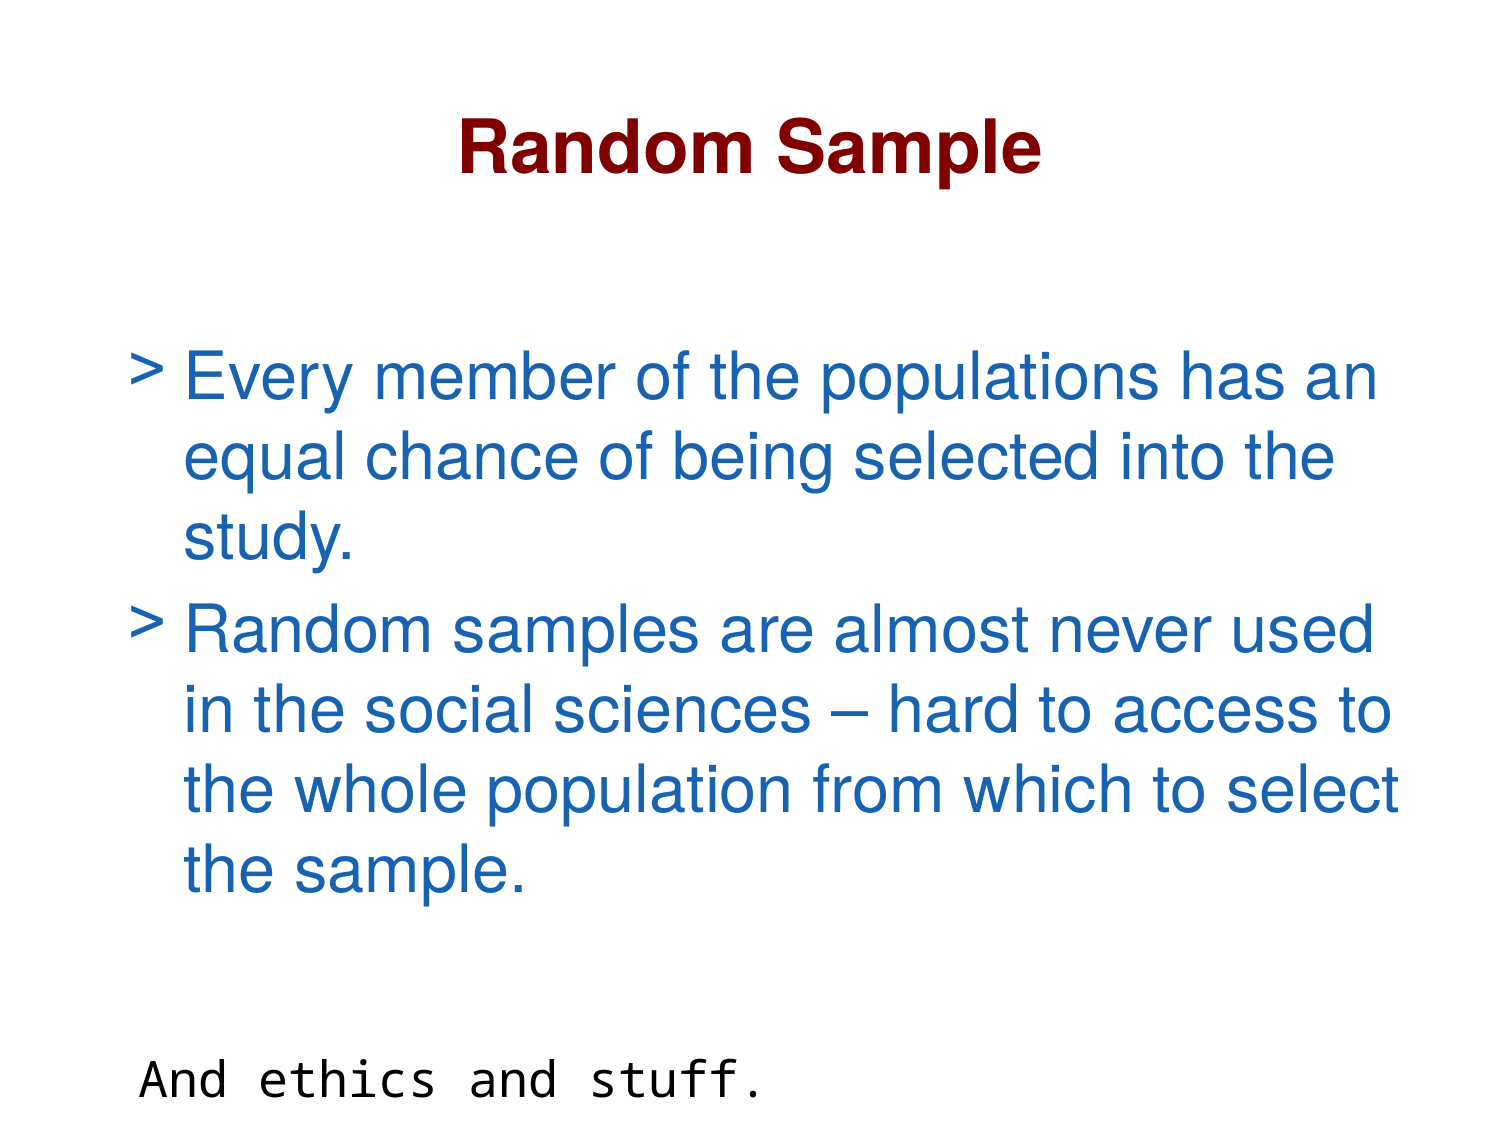

Random Sample
Every member of the populations has an equal chance of being selected into the study.
Random samples are almost never used in the social sciences – hard to access to the whole population from which to select the sample.
And ethics and stuff.